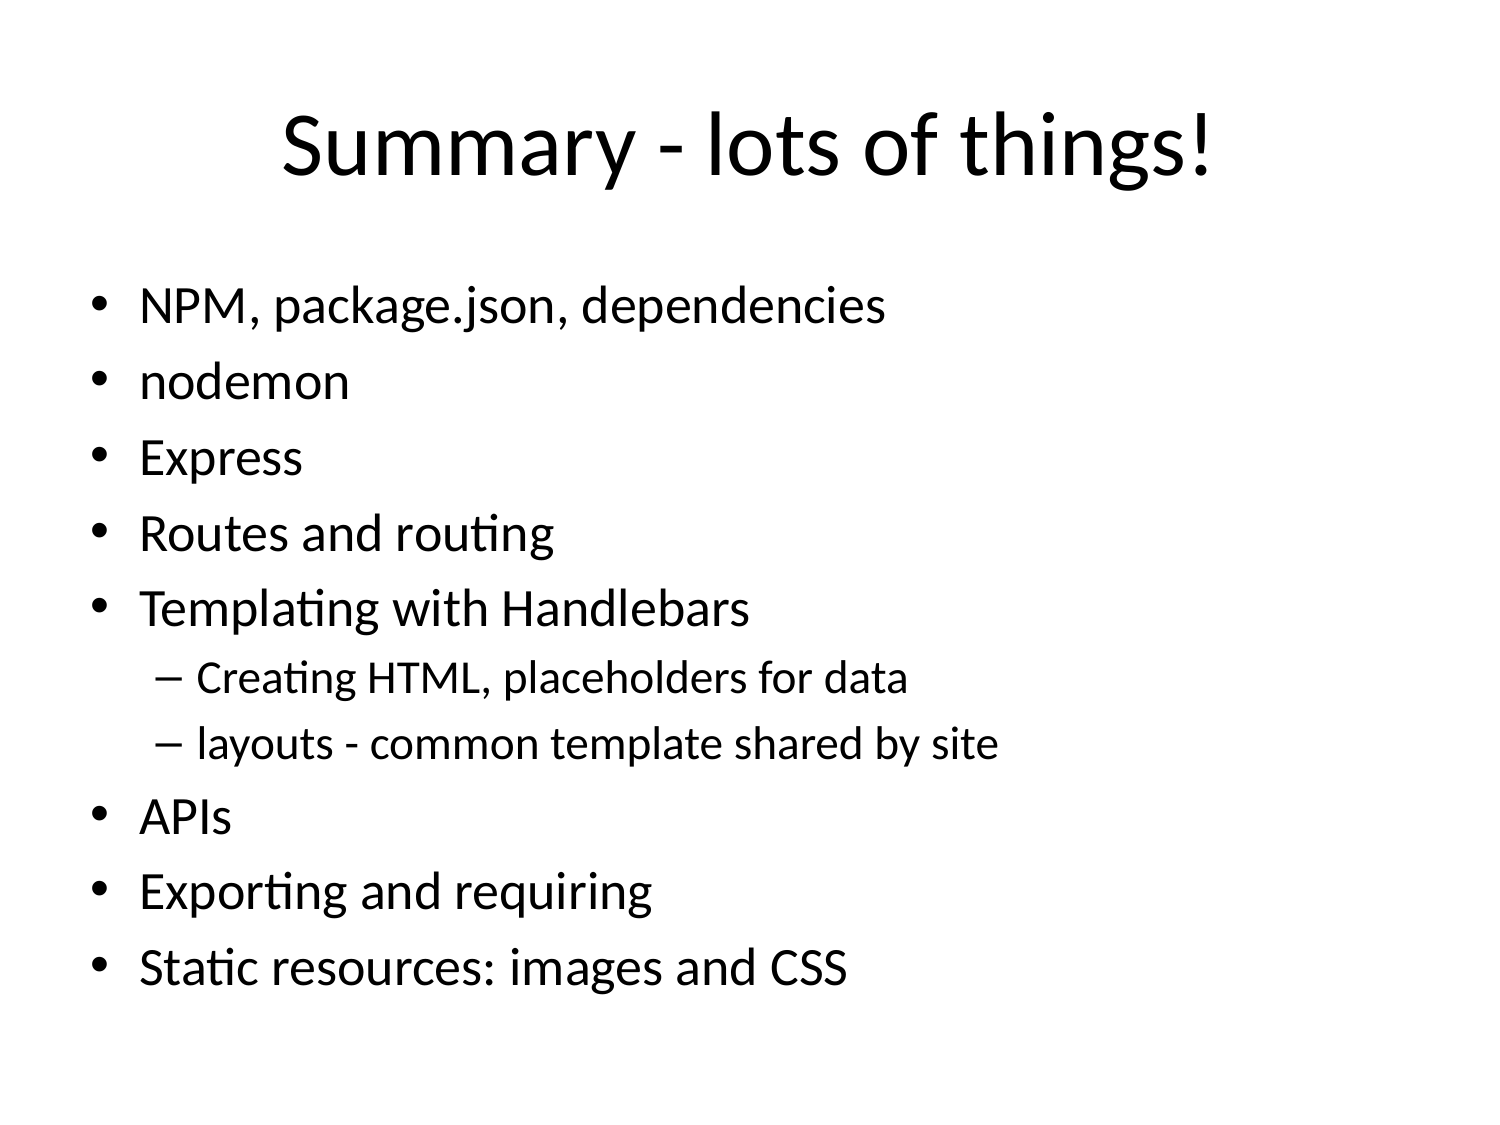

# Summary - lots of things!
NPM, package.json, dependencies
nodemon
Express
Routes and routing
Templating with Handlebars
Creating HTML, placeholders for data
layouts - common template shared by site
APIs
Exporting and requiring
Static resources: images and CSS